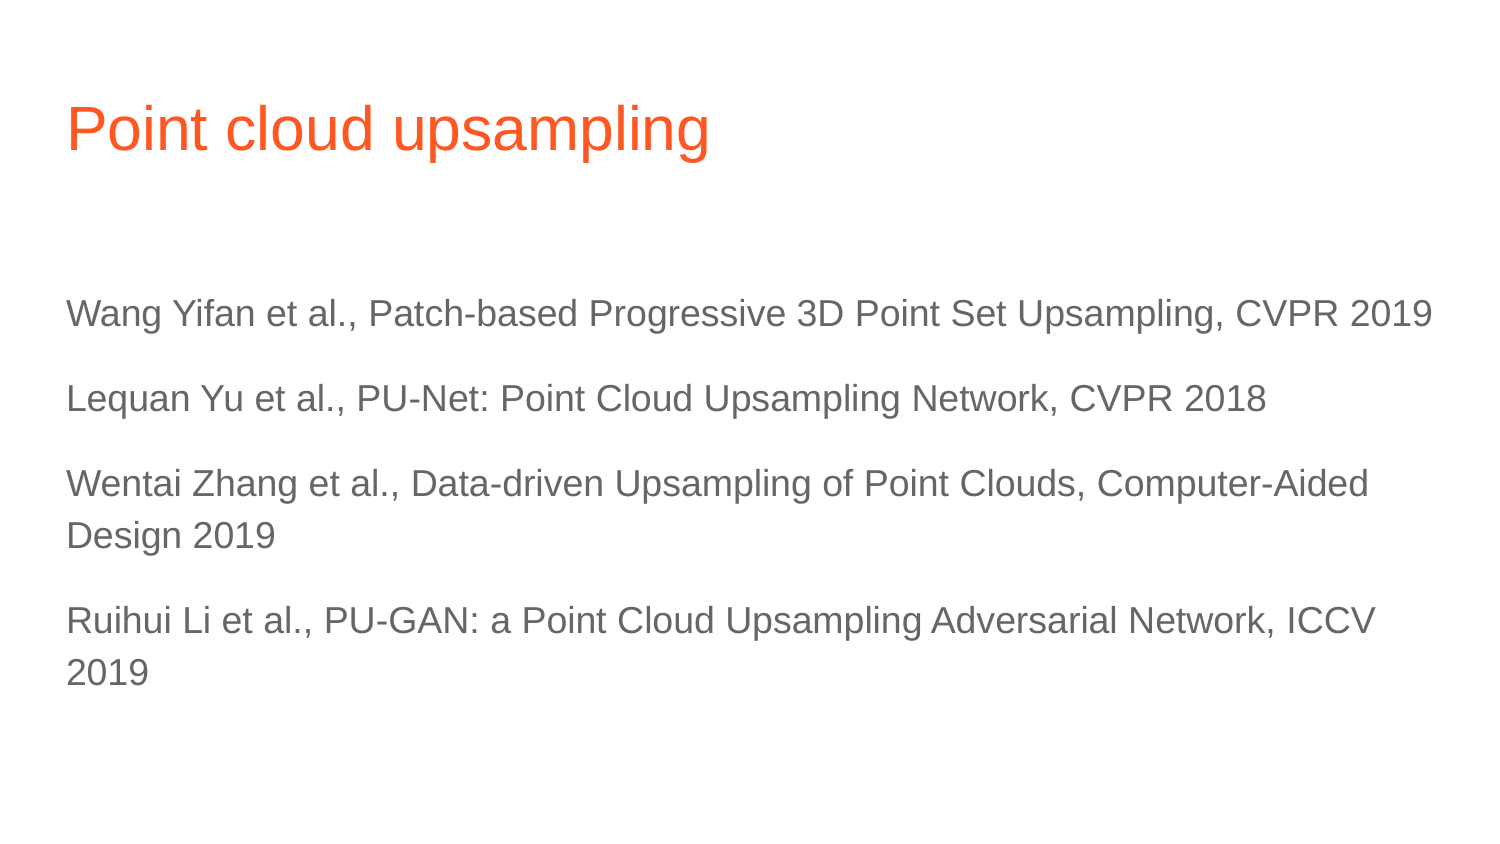

# Point cloud upsampling

Wang Yifan et al., Patch-based Progressive 3D Point Set Upsampling, CVPR 2019
Lequan Yu et al., PU-Net: Point Cloud Upsampling Network, CVPR 2018
Wentai Zhang et al., Data-driven Upsampling of Point Clouds, Computer-Aided Design 2019
Ruihui Li et al., PU-GAN: a Point Cloud Upsampling Adversarial Network, ICCV 2019